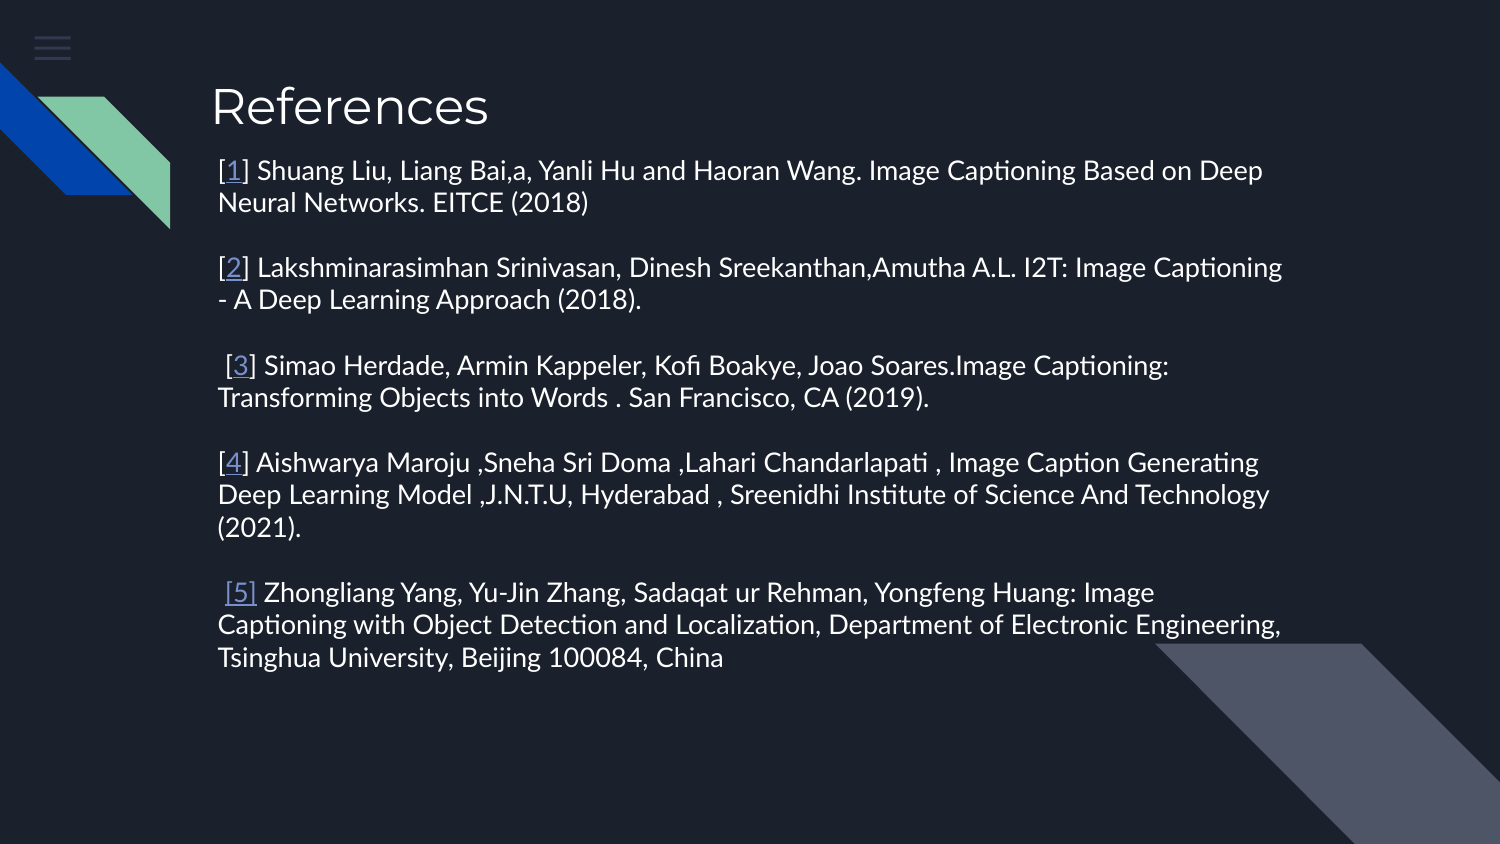

# References

[1] Shuang Liu, Liang Bai,a, Yanli Hu and Haoran Wang. Image Captioning Based on Deep Neural Networks. EITCE (2018)

[2] Lakshminarasimhan Srinivasan, Dinesh Sreekanthan,Amutha A.L. I2T: Image Captioning - A Deep Learning Approach (2018).

 [3] Simao Herdade, Armin Kappeler, Kofi Boakye, Joao Soares.Image Captioning: Transforming Objects into Words . San Francisco, CA (2019).

[4] Aishwarya Maroju ,Sneha Sri Doma ,Lahari Chandarlapati , Image Caption Generating Deep Learning Model ,J.N.T.U, Hyderabad , Sreenidhi Institute of Science And Technology (2021).

 [5] Zhongliang Yang, Yu-Jin Zhang, Sadaqat ur Rehman, Yongfeng Huang: Image Captioning with Object Detection and Localization, Department of Electronic Engineering, Tsinghua University, Beijing 100084, China